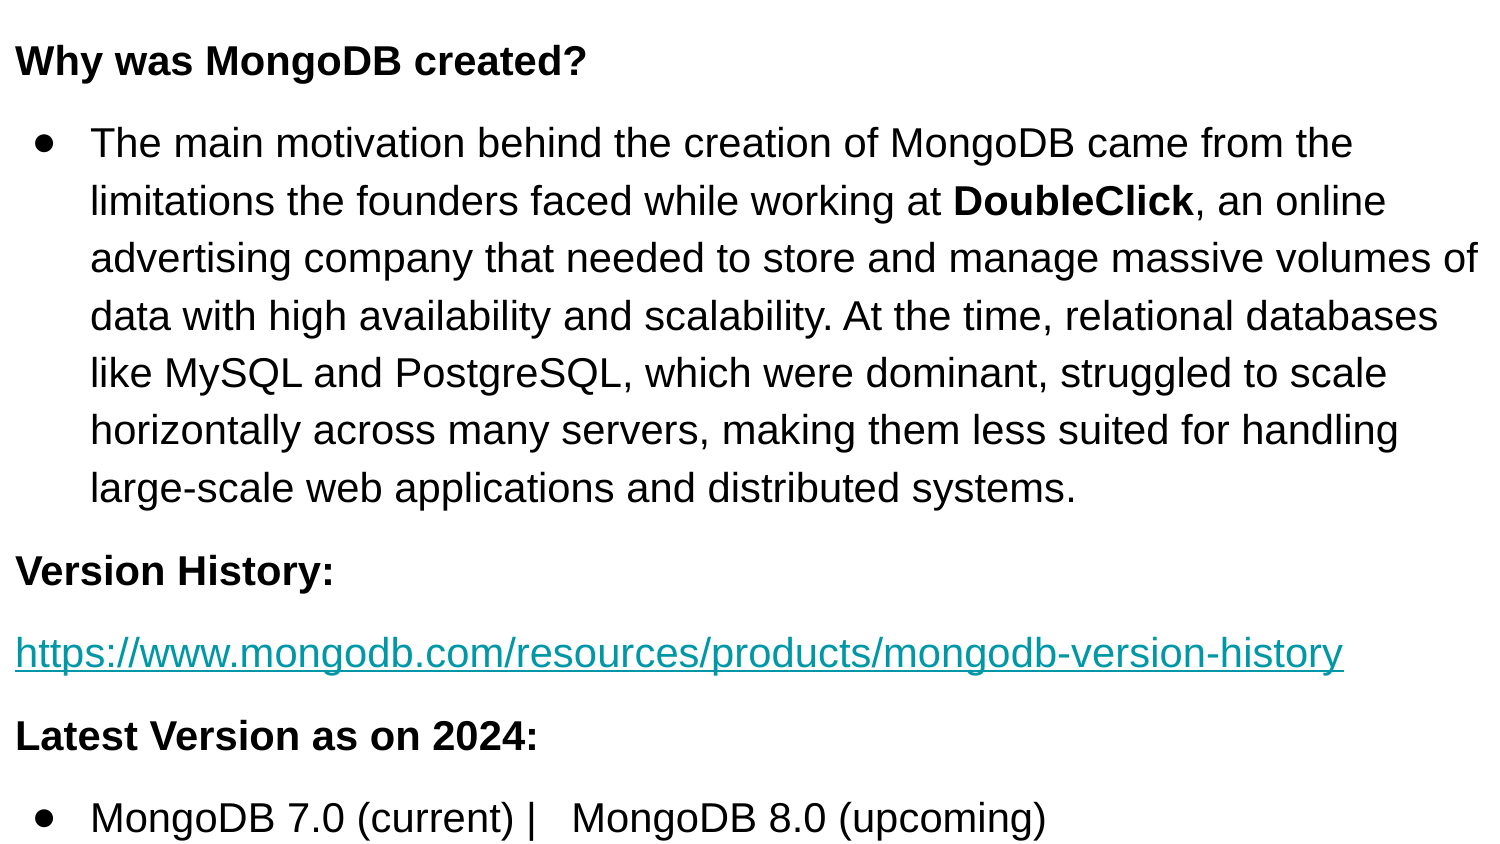

Why was MongoDB created?
The main motivation behind the creation of MongoDB came from the limitations the founders faced while working at DoubleClick, an online advertising company that needed to store and manage massive volumes of data with high availability and scalability. At the time, relational databases like MySQL and PostgreSQL, which were dominant, struggled to scale horizontally across many servers, making them less suited for handling large-scale web applications and distributed systems.
Version History:
https://www.mongodb.com/resources/products/mongodb-version-history
Latest Version as on 2024:
MongoDB 7.0 (current) |   MongoDB 8.0 (upcoming)